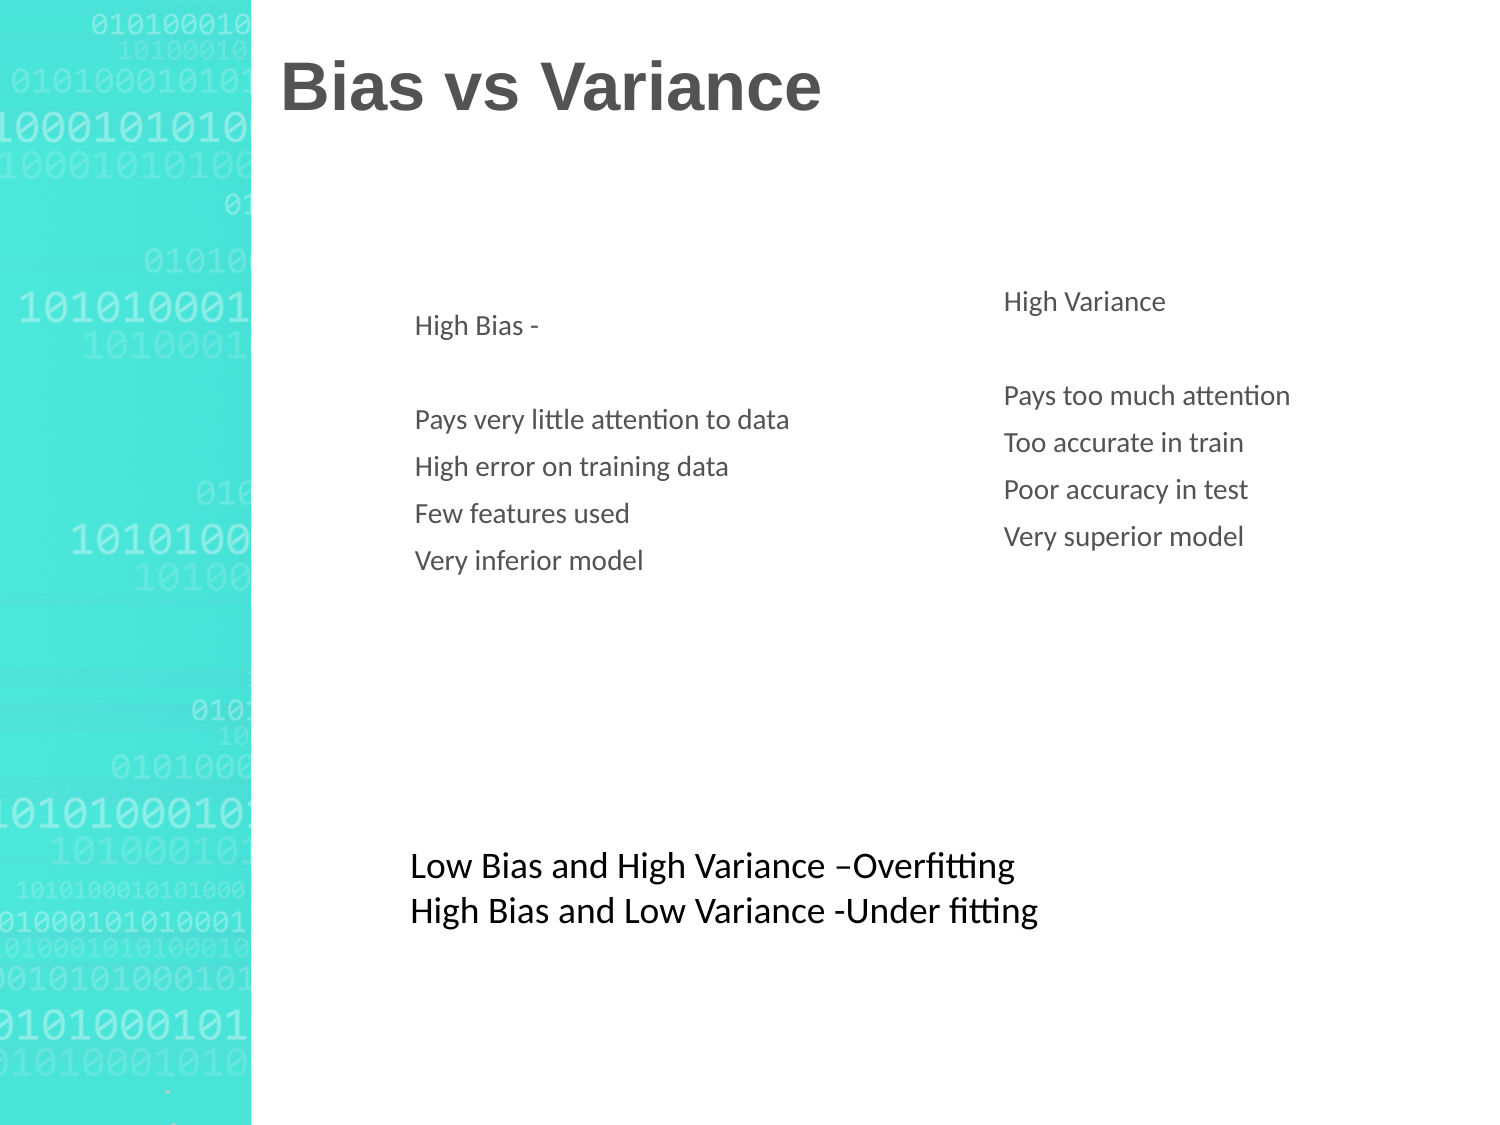

# Bias vs Variance
High Variance

Pays too much attention
Too accurate in train
Poor accuracy in test
Very superior model

High Bias -

Pays very little attention to data
High error on training data
Few features used
Very inferior model

Low Bias and High Variance –Overfitting
High Bias and Low Variance -Under fitting